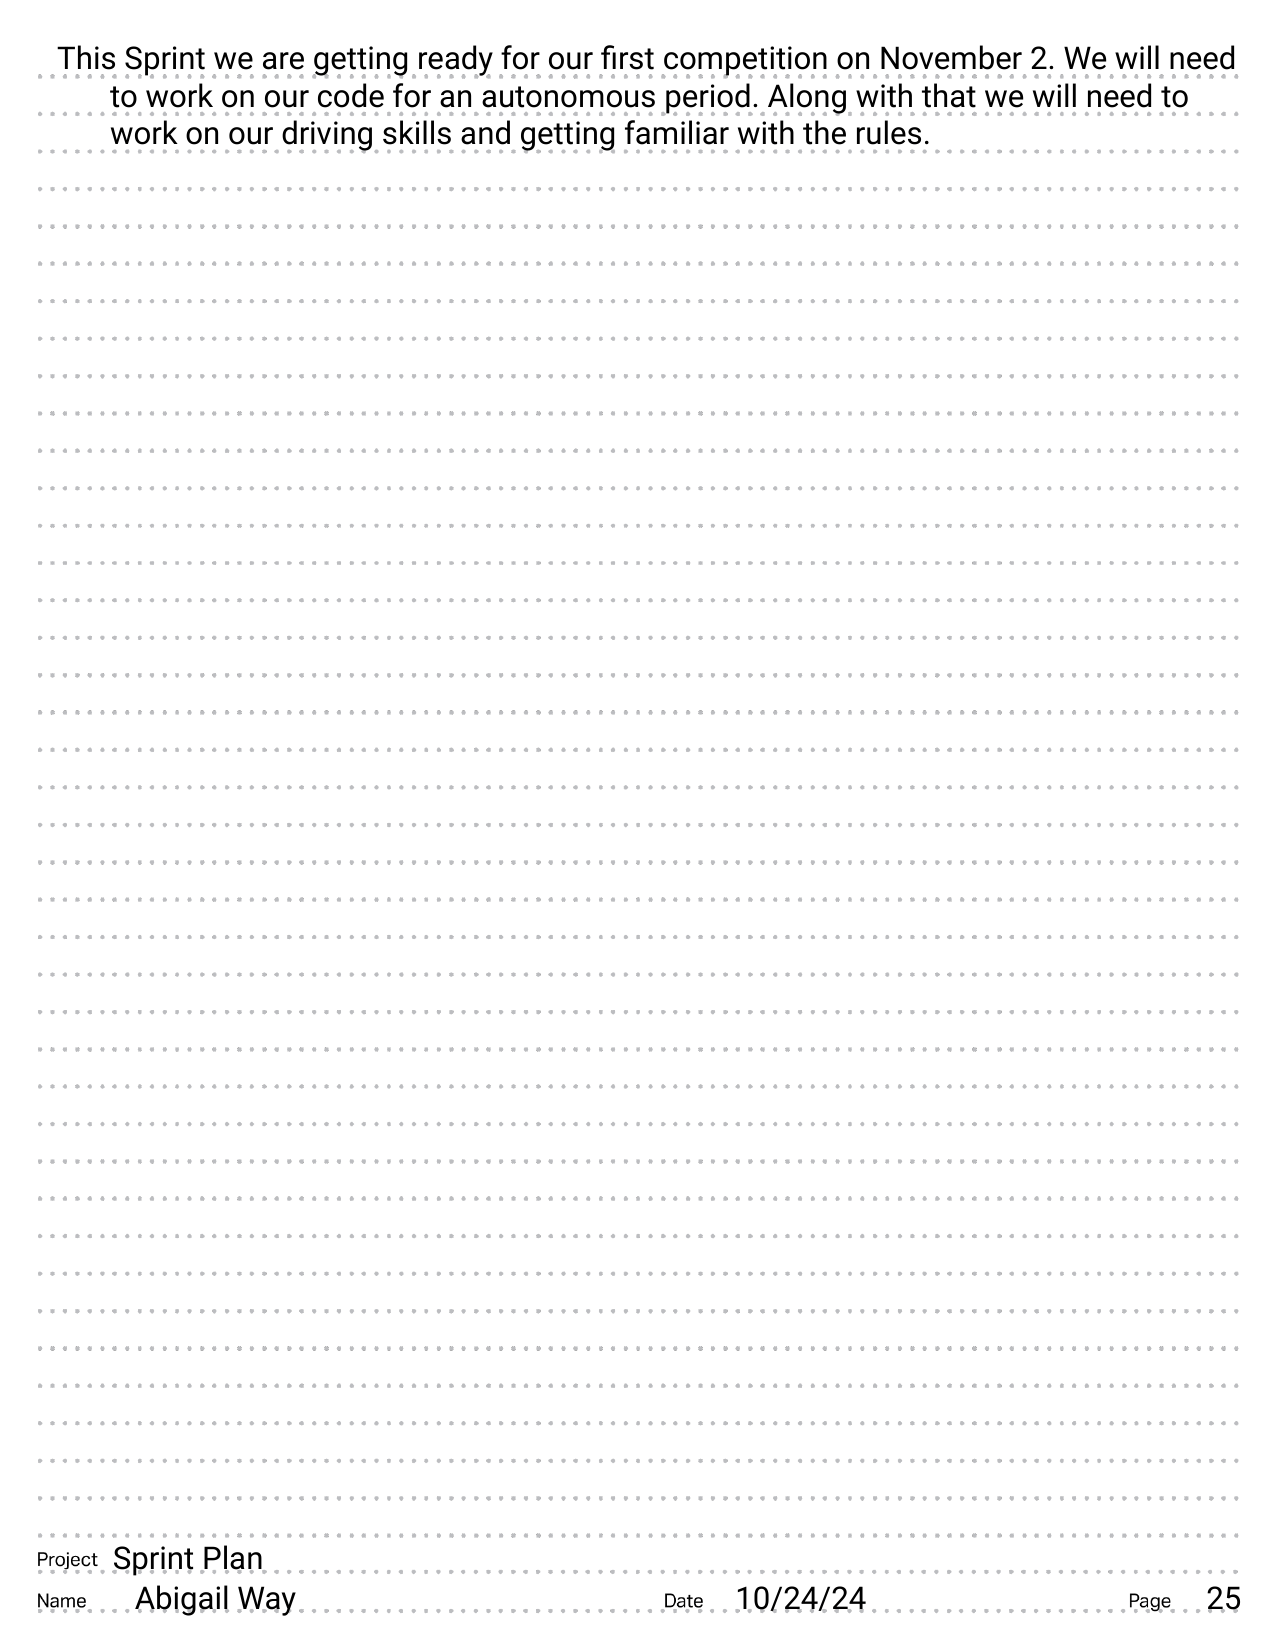

This Sprint we are getting ready for our first competition on November 2. We will need to work on our code for an autonomous period. Along with that we will need to work on our driving skills and getting familiar with the rules.
# Sprint Plan
10/24/24
25
Abigail Way